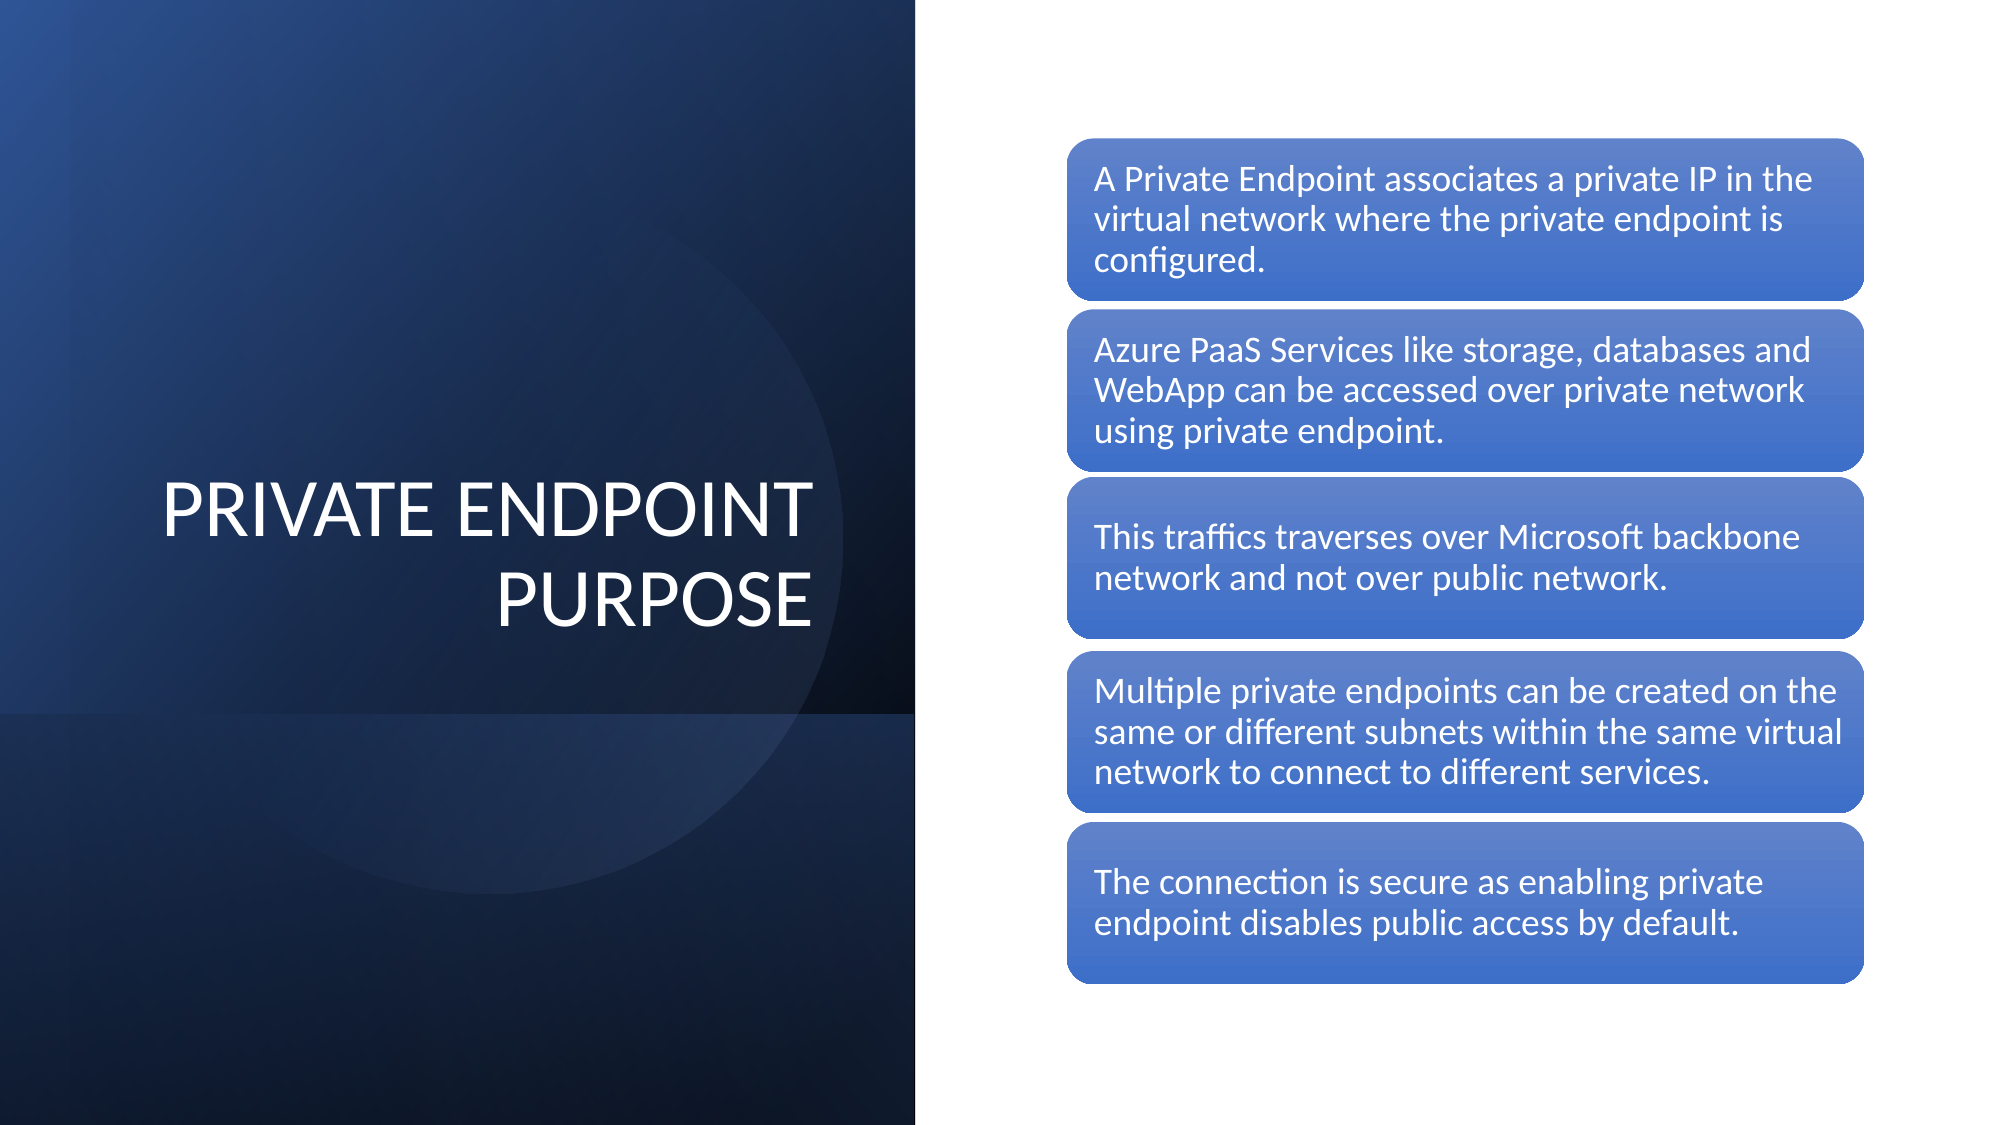

# PRIVATE ENDPOINT PURPOSE

A Private Endpoint associates a private IP in the virtual network where the private endpoint is configured.
Azure PaaS Services like storage, databases and WebApp can be accessed over private network using private endpoint.
This traffics traverses over Microsoft backbone network and not over public network.
Multiple private endpoints can be created on the same or different subnets within the same virtual network to connect to different services.
The connection is secure as enabling private endpoint disables public access by default.